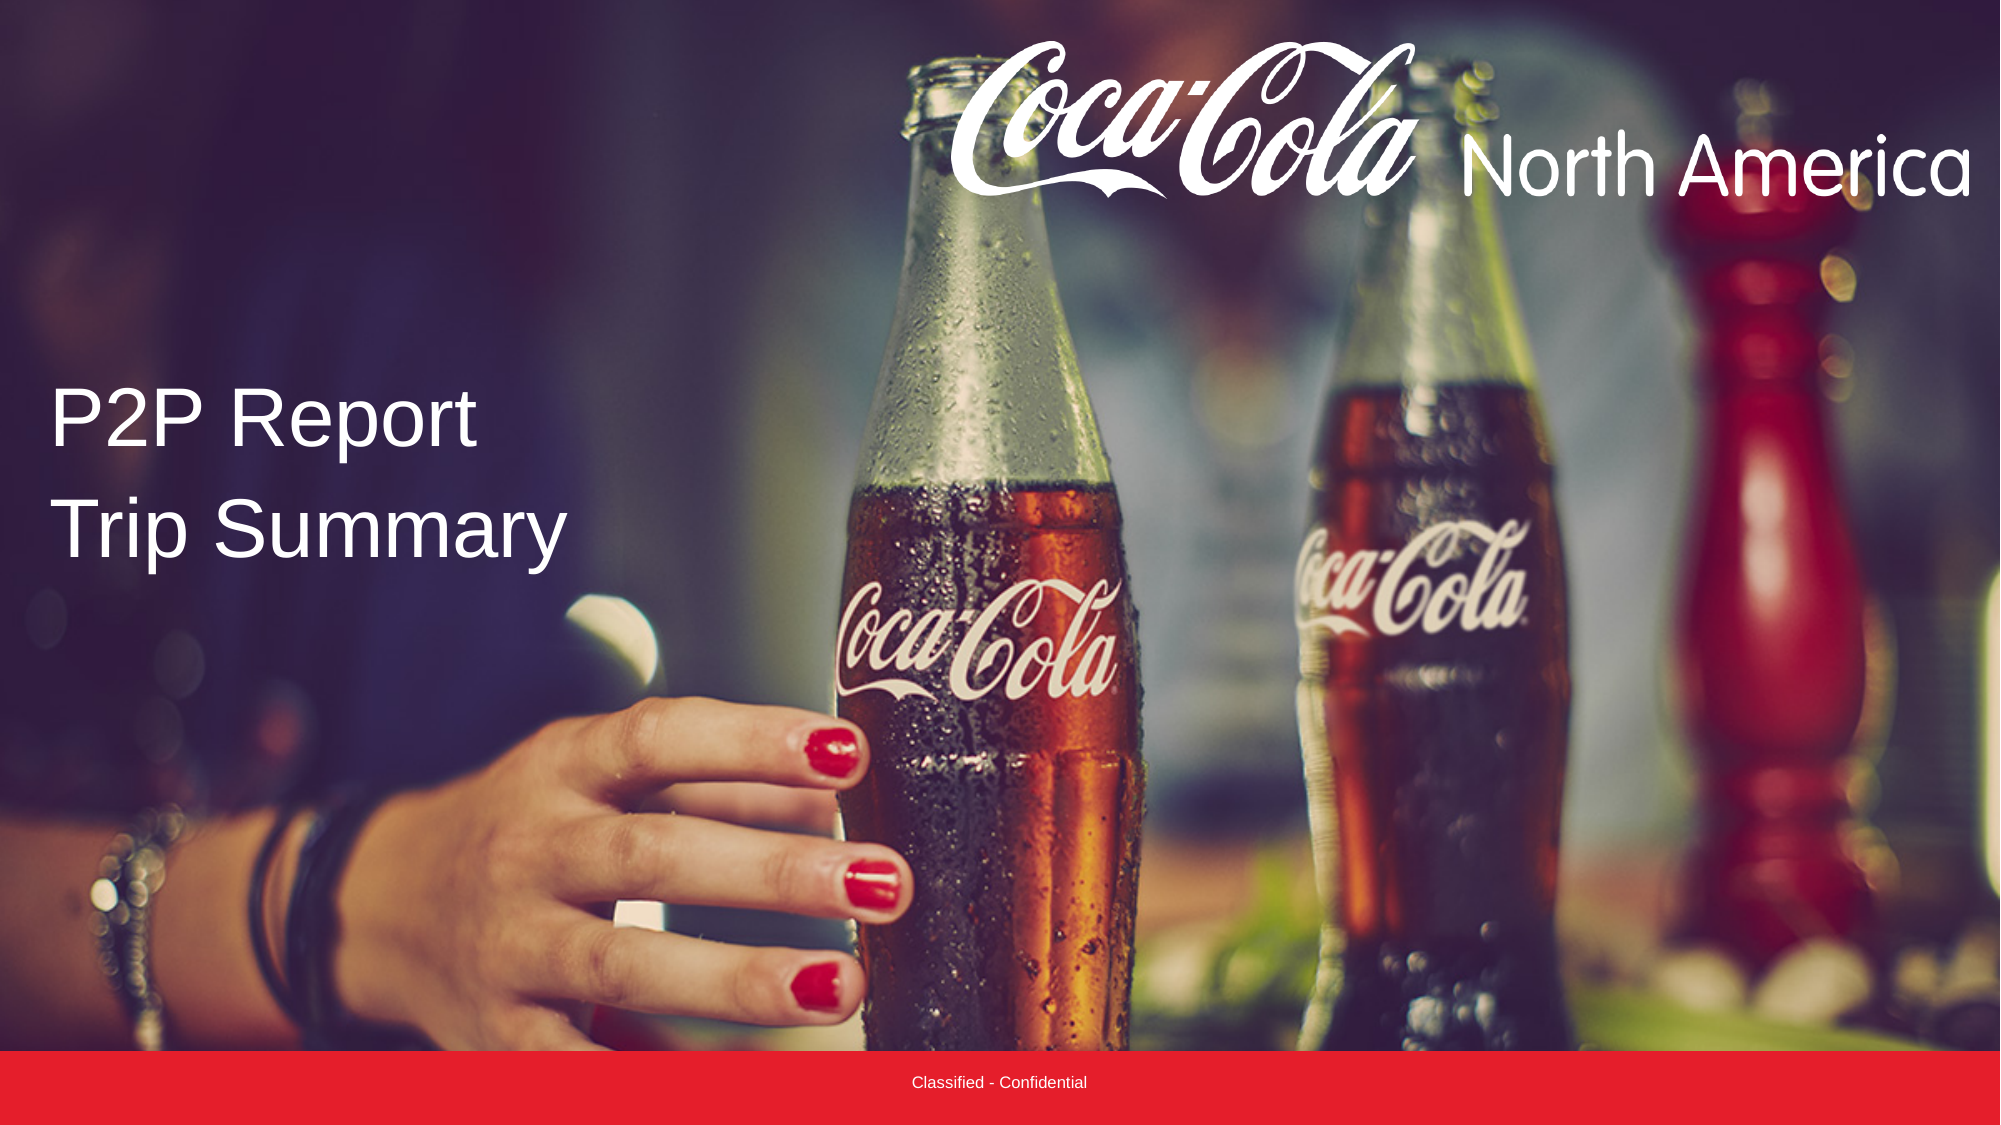

P2P Report
Trip Summary
Classified - Confidential